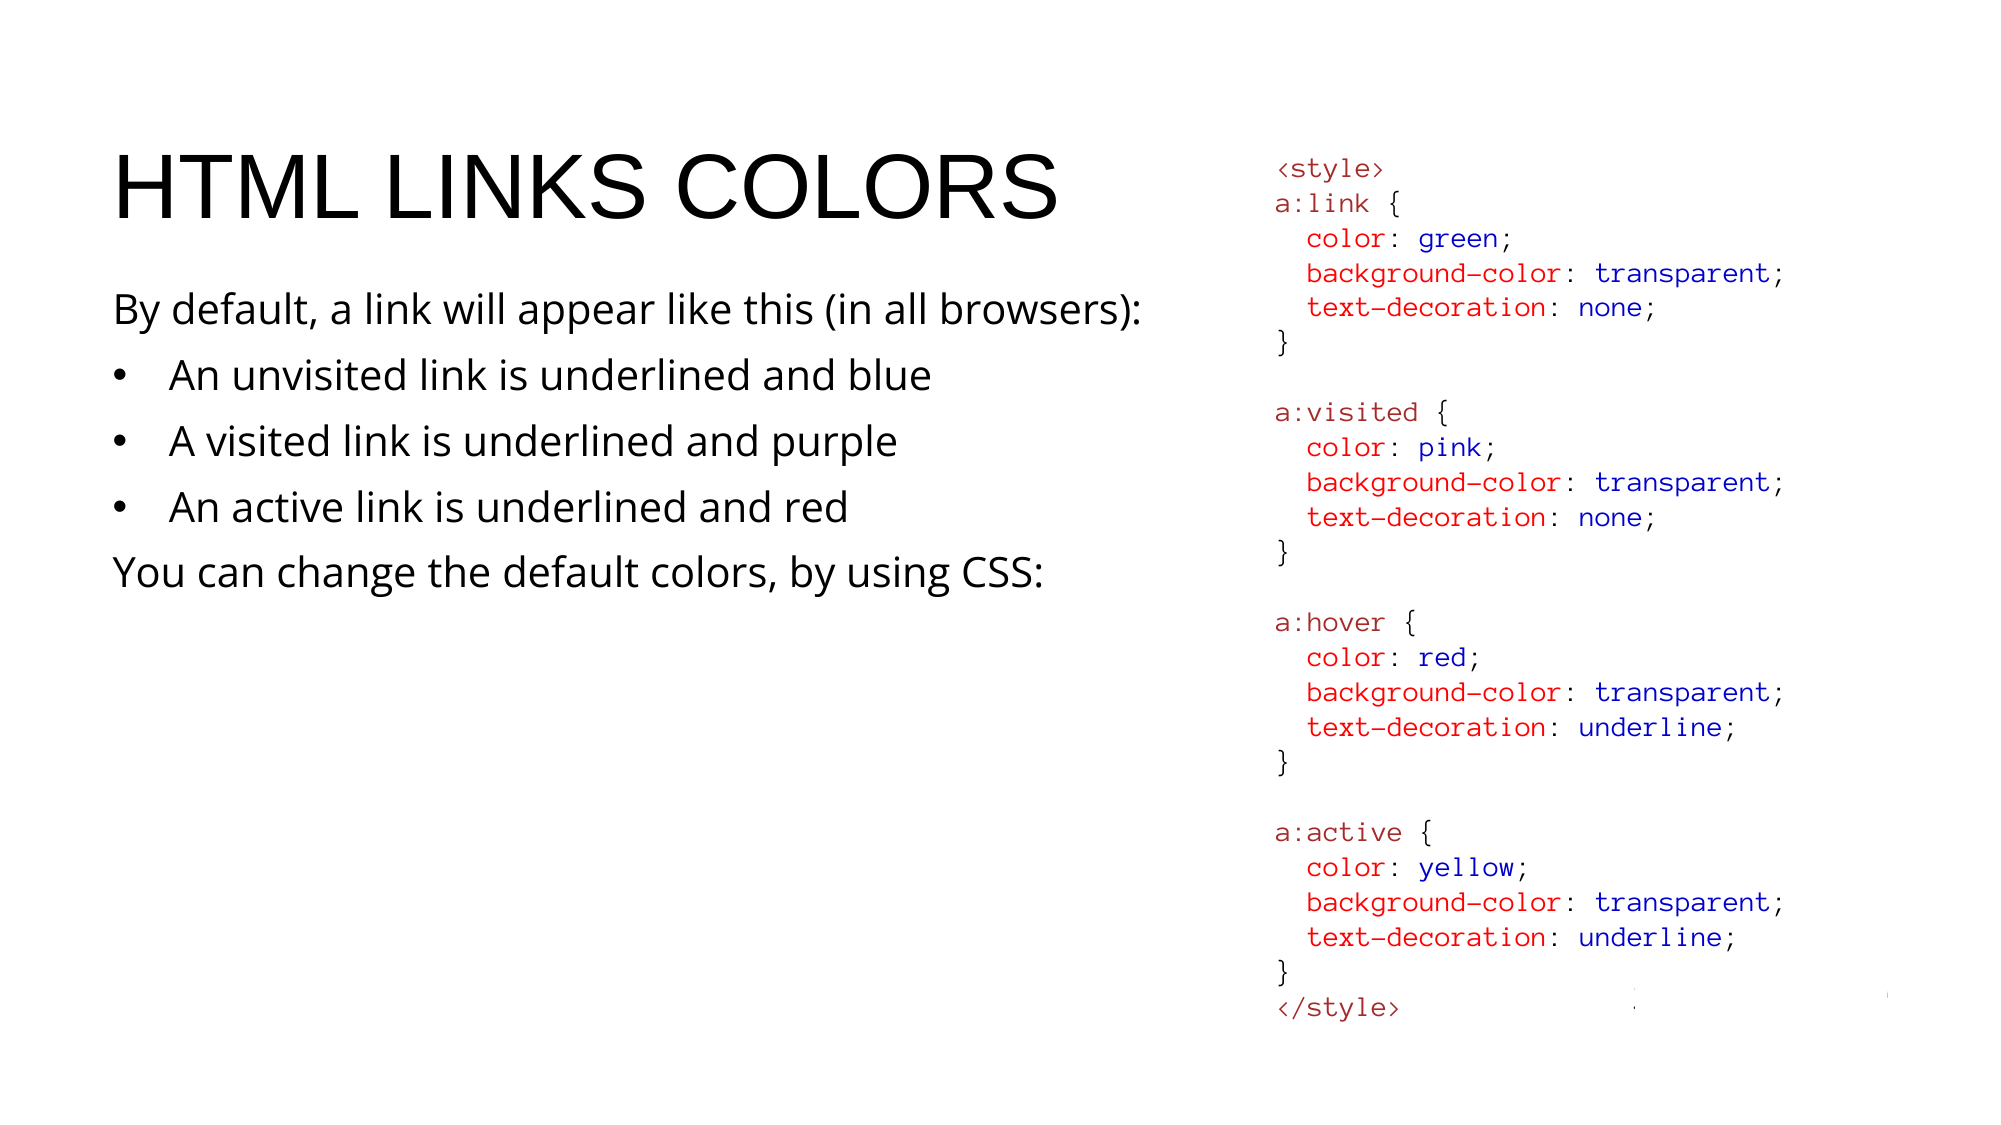

HTML LINKS COLORS
<style>
a:link {
  color: green; 
  background-color: transparent; 
  text-decoration: none;
}
a:visited {
  color: pink;
  background-color: transparent;
  text-decoration: none;
}
a:hover {
  color: red;
  background-color: transparent;
  text-decoration: underline;
}
a:active {
  color: yellow;
  background-color: transparent;
  text-decoration: underline;
}
</style>
By default, a link will appear like this (in all browsers):
An unvisited link is underlined and blue
A visited link is underlined and purple
An active link is underlined and red
You can change the default colors, by using CSS: